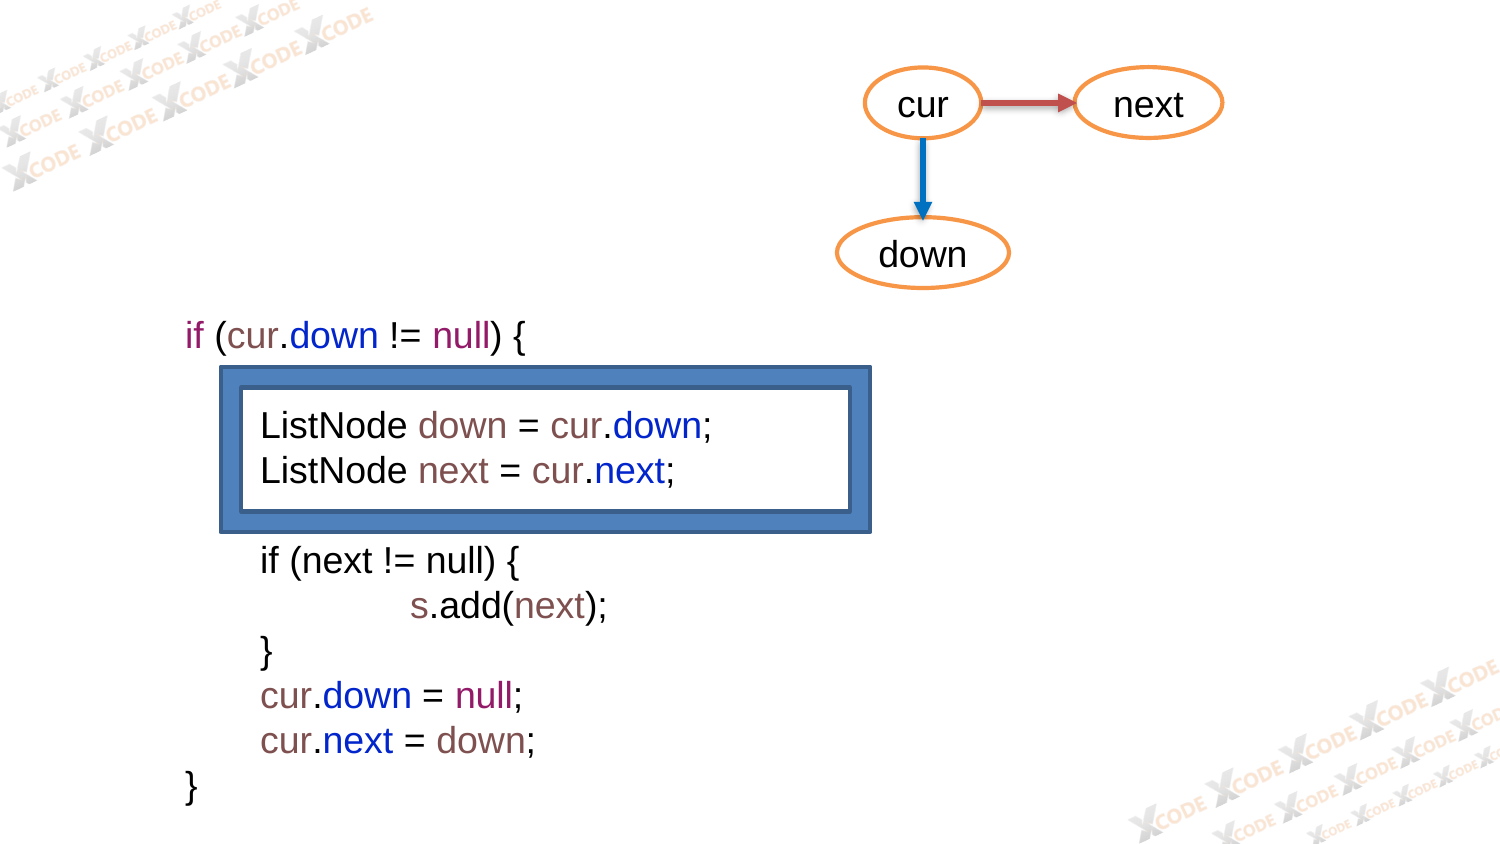

next
cur
down
if (cur.down != null) {

ListNode down = cur.down;
ListNode next = cur.next;

if (next != null) {
	s.add(next);
}
cur.down = null;
cur.next = down;
}